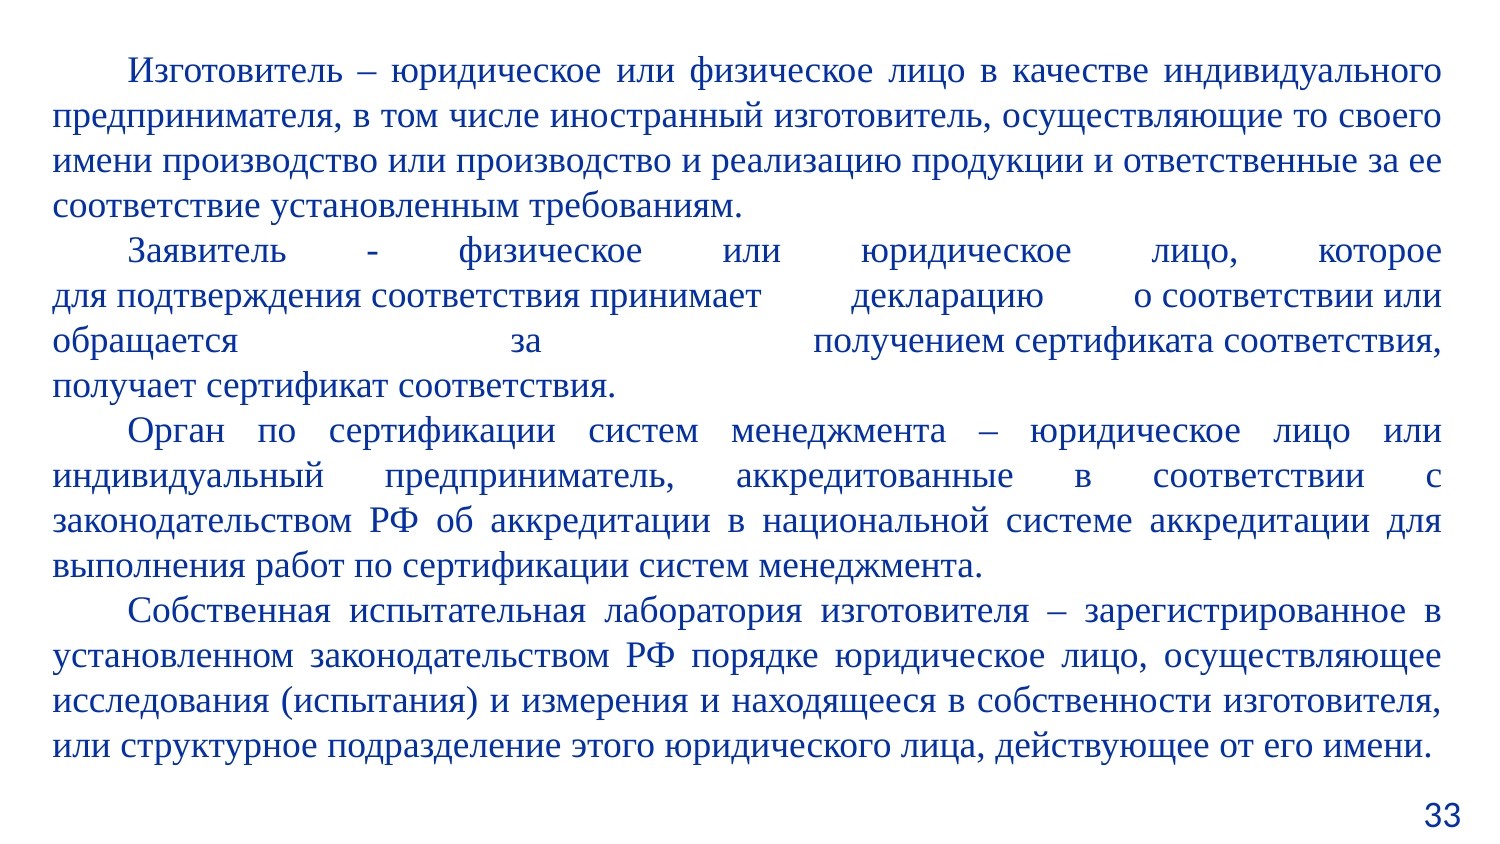

Изготовитель – юридическое или физическое лицо в качестве индивидуального предпринимателя, в том числе иностранный изготовитель, осуществляющие то своего имени производство или производство и реализацию продукции и ответственные за ее соответствие установленным требованиям.
Заявитель - физическое или юридическое лицо, которое для подтверждения соответствия принимает декларацию о соответствии или обращается за получением сертификата соответствия, получает сертификат соответствия.
Орган по сертификации систем менеджмента – юридическое лицо или индивидуальный предприниматель, аккредитованные в соответствии с законодательством РФ об аккредитации в национальной системе аккредитации для выполнения работ по сертификации систем менеджмента.
Собственная испытательная лаборатория изготовителя – зарегистрированное в установленном законодательством РФ порядке юридическое лицо, осуществляющее исследования (испытания) и измерения и находящееся в собственности изготовителя, или структурное подразделение этого юридического лица, действующее от его имени.
33